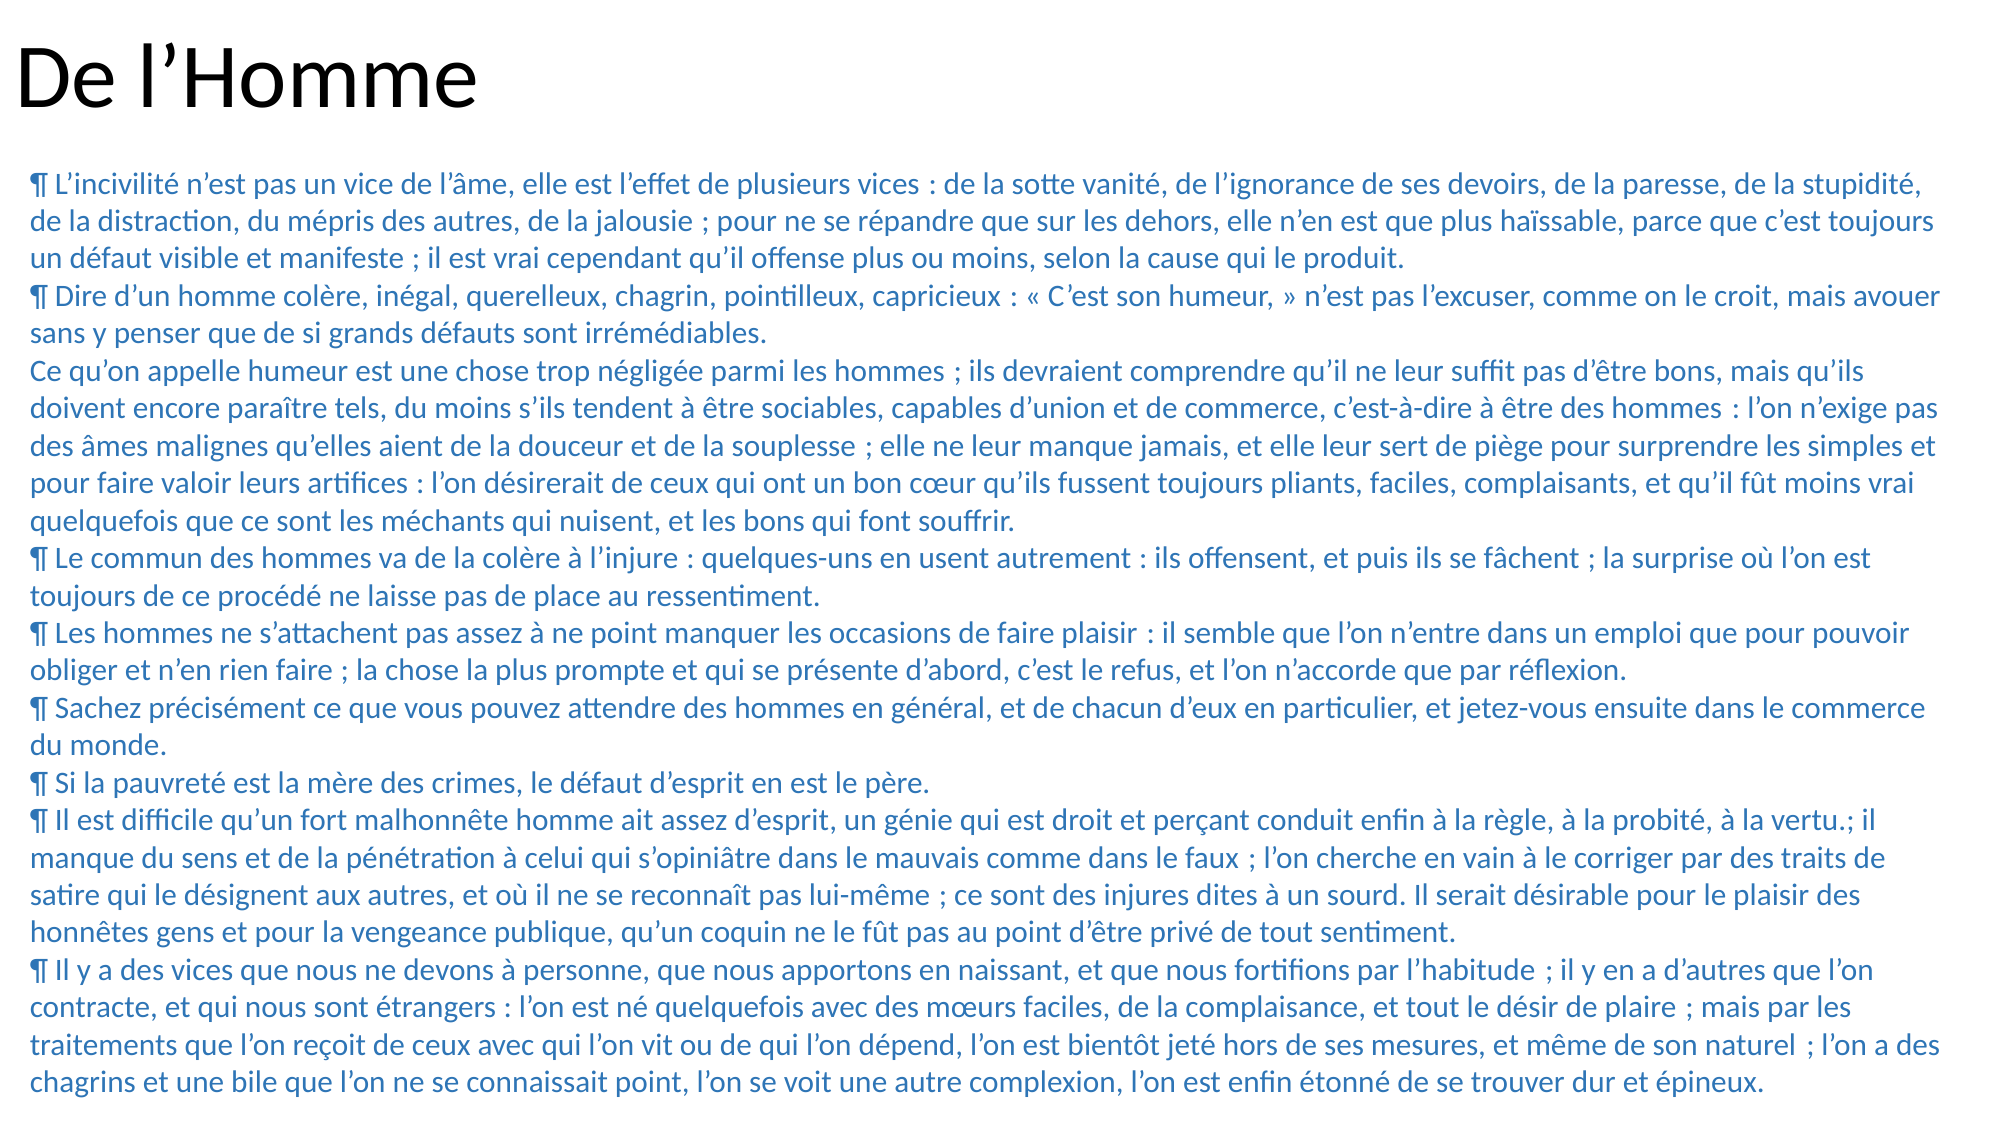

# De l’Homme
¶ L’incivilité n’est pas un vice de l’âme, elle est l’effet de plusieurs vices : de la sotte vanité, de l’ignorance de ses devoirs, de la paresse, de la stupidité, de la distraction, du mépris des autres, de la jalousie ; pour ne se répandre que sur les dehors, elle n’en est que plus haïssable, parce que c’est toujours un défaut visible et manifeste ; il est vrai cependant qu’il offense plus ou moins, selon la cause qui le produit.
¶ Dire d’un homme colère, inégal, querelleux, chagrin, pointilleux, capricieux : « C’est son humeur, » n’est pas l’excuser, comme on le croit, mais avouer sans y penser que de si grands défauts sont irrémédiables.
Ce qu’on appelle humeur est une chose trop négligée parmi les hommes ; ils devraient comprendre qu’il ne leur suffit pas d’être bons, mais qu’ils doivent encore paraître tels, du moins s’ils tendent à être sociables, capables d’union et de commerce, c’est-à-dire à être des hommes : l’on n’exige pas des âmes malignes qu’elles aient de la douceur et de la souplesse ; elle ne leur manque jamais, et elle leur sert de piège pour surprendre les simples et pour faire valoir leurs artifices : l’on désirerait de ceux qui ont un bon cœur qu’ils fussent toujours pliants, faciles, complaisants, et qu’il fût moins vrai quelquefois que ce sont les méchants qui nuisent, et les bons qui font souffrir.
¶ Le commun des hommes va de la colère à l’injure : quelques-uns en usent autrement : ils offensent, et puis ils se fâchent ; la surprise où l’on est toujours de ce procédé ne laisse pas de place au ressentiment.
¶ Les hommes ne s’attachent pas assez à ne point manquer les occasions de faire plaisir : il semble que l’on n’entre dans un emploi que pour pouvoir obliger et n’en rien faire ; la chose la plus prompte et qui se présente d’abord, c’est le refus, et l’on n’accorde que par réflexion.
¶ Sachez précisément ce que vous pouvez attendre des hommes en général, et de chacun d’eux en particulier, et jetez-vous ensuite dans le commerce du monde.
¶ Si la pauvreté est la mère des crimes, le défaut d’esprit en est le père.
¶ Il est difficile qu’un fort malhonnête homme ait assez d’esprit, un génie qui est droit et perçant conduit enfin à la règle, à la probité, à la vertu.; il manque du sens et de la pénétration à celui qui s’opiniâtre dans le mauvais comme dans le faux ; l’on cherche en vain à le corriger par des traits de satire qui le désignent aux autres, et où il ne se reconnaît pas lui-même ; ce sont des injures dites à un sourd. Il serait désirable pour le plaisir des honnêtes gens et pour la vengeance publique, qu’un coquin ne le fût pas au point d’être privé de tout sentiment.
¶ Il y a des vices que nous ne devons à personne, que nous apportons en naissant, et que nous fortifions par l’habitude ; il y en a d’autres que l’on contracte, et qui nous sont étrangers : l’on est né quelquefois avec des mœurs faciles, de la complaisance, et tout le désir de plaire ; mais par les traitements que l’on reçoit de ceux avec qui l’on vit ou de qui l’on dépend, l’on est bientôt jeté hors de ses mesures, et même de son naturel ; l’on a des chagrins et une bile que l’on ne se connaissait point, l’on se voit une autre complexion, l’on est enfin étonné de se trouver dur et épineux.